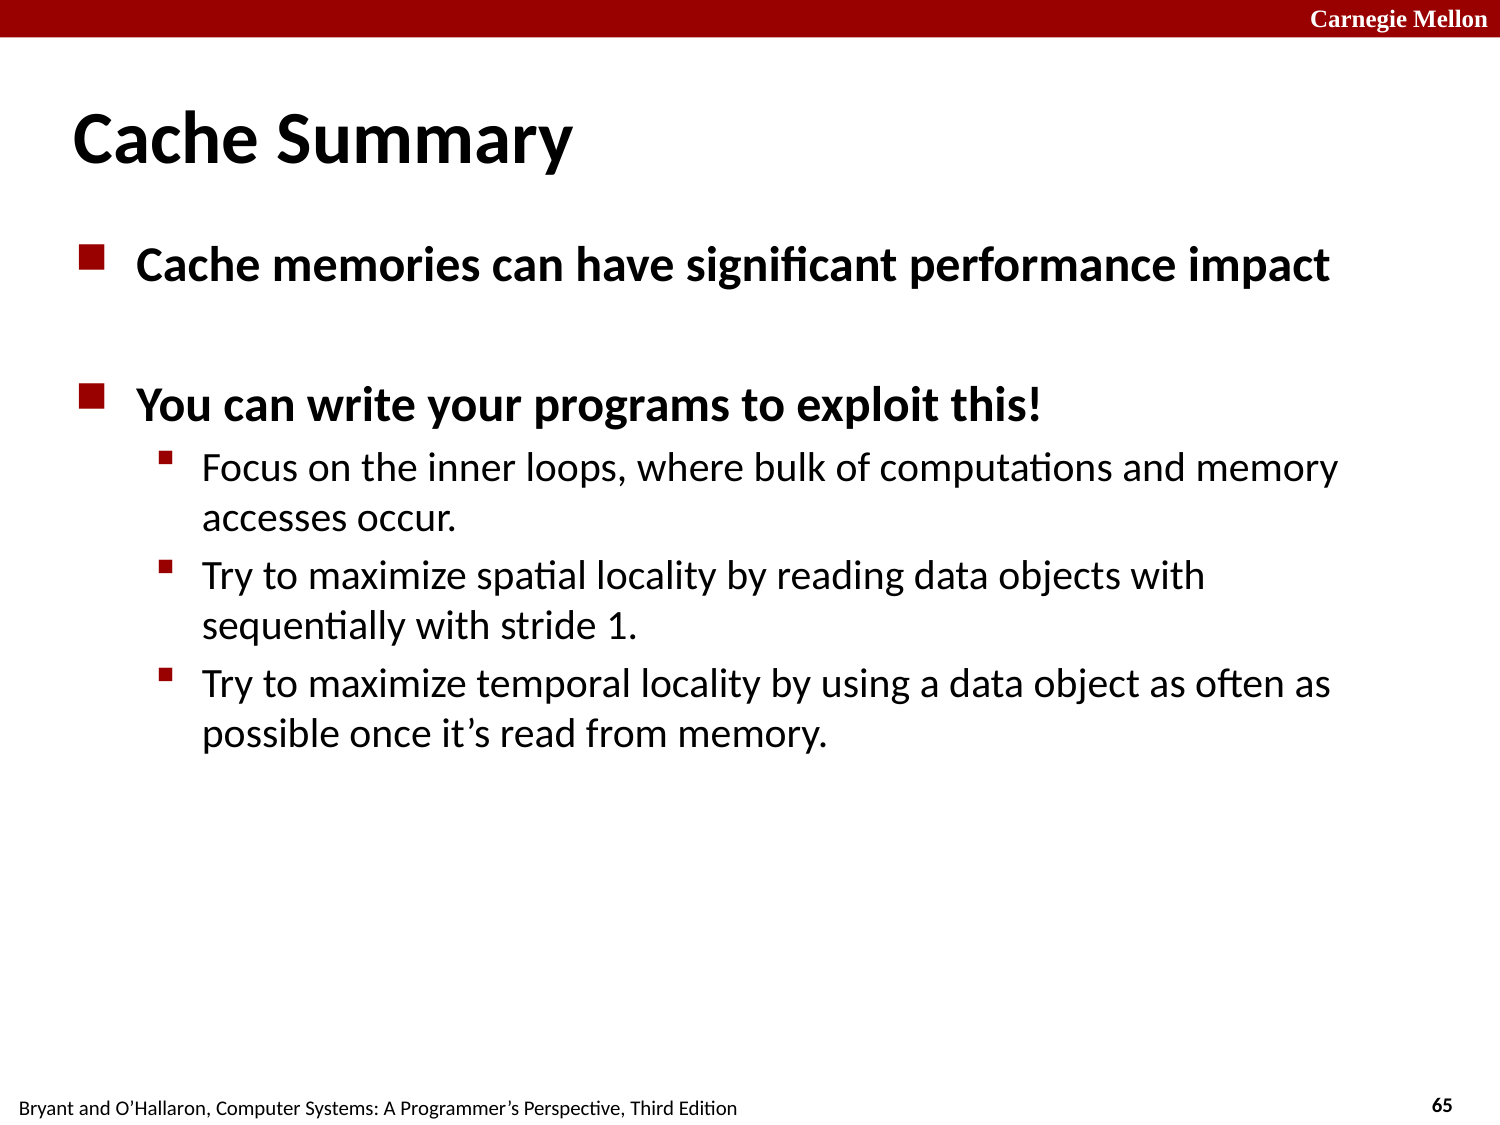

# Cache Summary
Cache memories can have significant performance impact

You can write your programs to exploit this!
Focus on the inner loops, where bulk of computations and memory accesses occur.
Try to maximize spatial locality by reading data objects with sequentially with stride 1.
Try to maximize temporal locality by using a data object as often as possible once it’s read from memory.